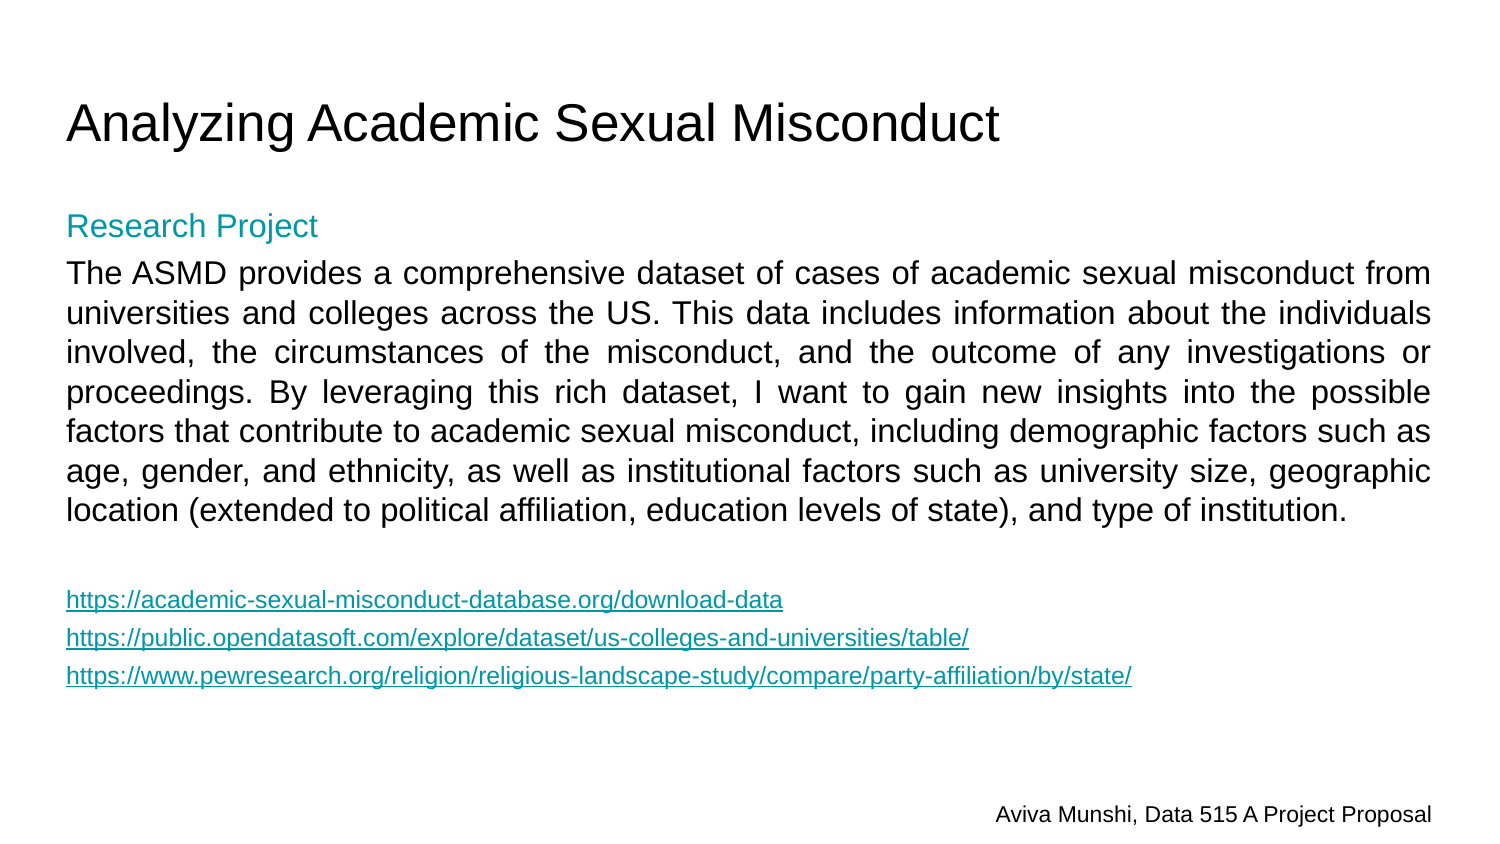

# Analyzing Academic Sexual Misconduct
Research Project
The ASMD provides a comprehensive dataset of cases of academic sexual misconduct from universities and colleges across the US. This data includes information about the individuals involved, the circumstances of the misconduct, and the outcome of any investigations or proceedings. By leveraging this rich dataset, I want to gain new insights into the possible factors that contribute to academic sexual misconduct, including demographic factors such as age, gender, and ethnicity, as well as institutional factors such as university size, geographic location (extended to political affiliation, education levels of state), and type of institution.

https://academic-sexual-misconduct-database.org/download-data
https://public.opendatasoft.com/explore/dataset/us-colleges-and-universities/table/
https://www.pewresearch.org/religion/religious-landscape-study/compare/party-affiliation/by/state/
Aviva Munshi, Data 515 A Project Proposal